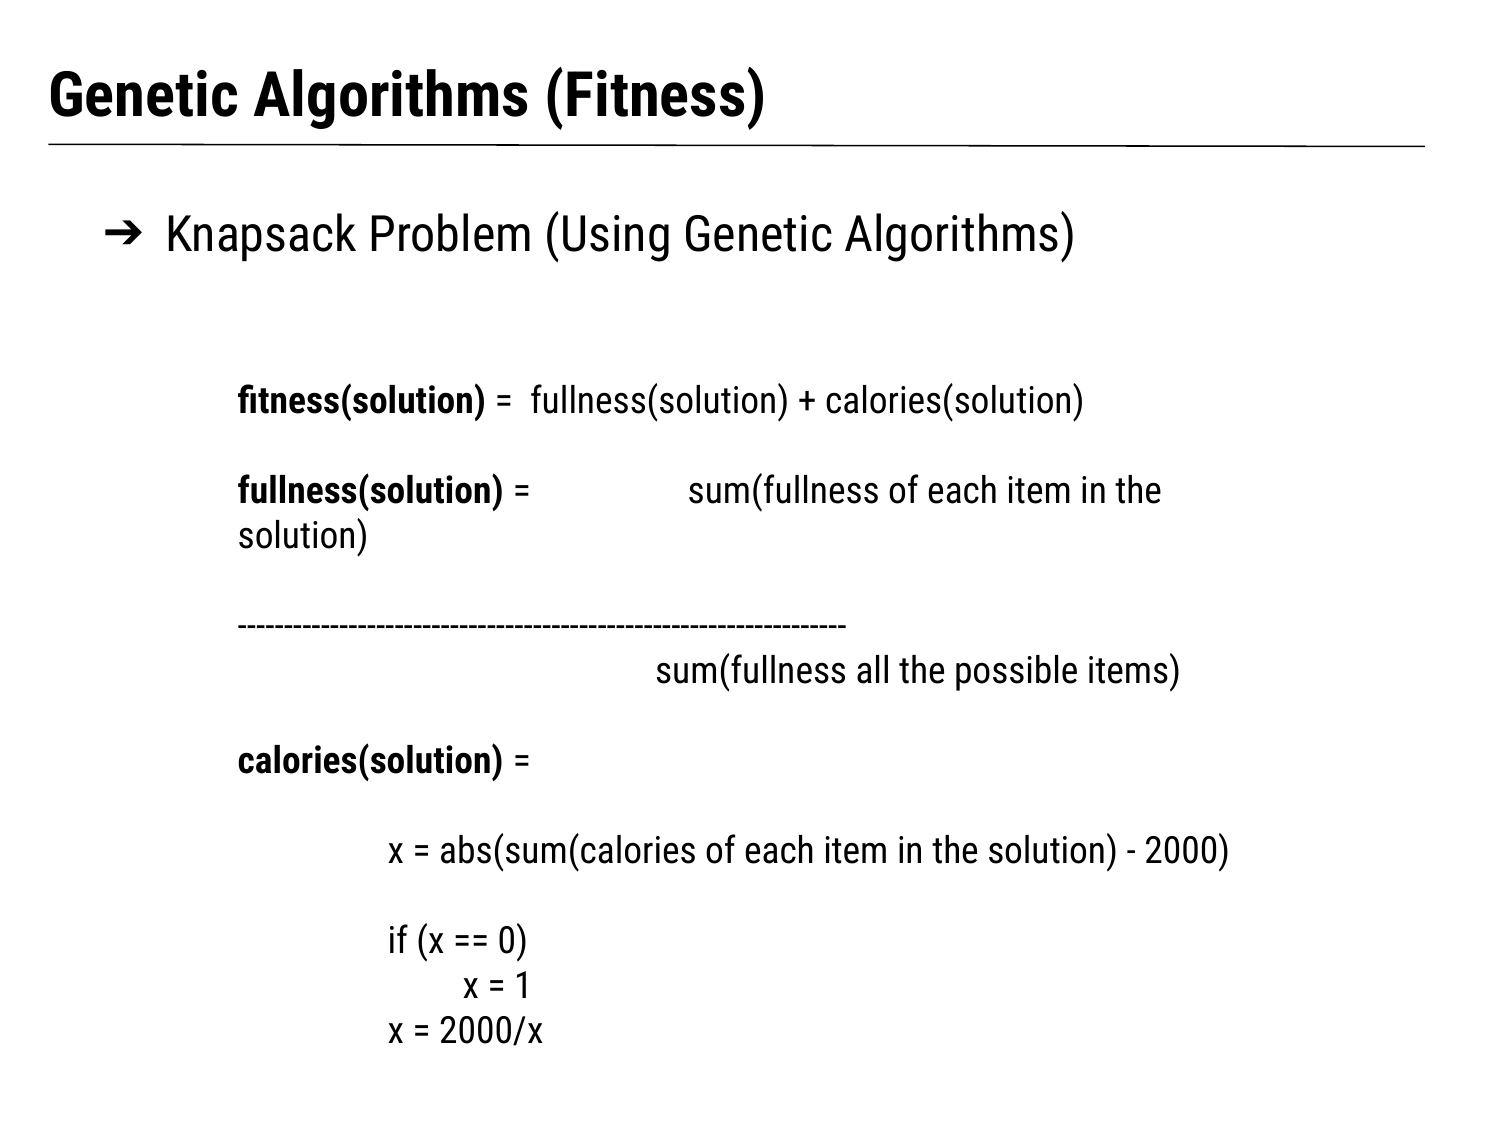

# Genetic Algorithms (Fitness)
Knapsack Problem (Using Genetic Algorithms)

fitness(solution) =  fullness(solution) + calories(solution)

fullness(solution) =  	sum(fullness of each item in the solution)
                                  		------------------------------------------------------------------
     sum(fullness all the possible items)

calories(solution) =

x = abs(sum(calories of each item in the solution) - 2000)

if (x == 0)
	x = 1
x = 2000/x